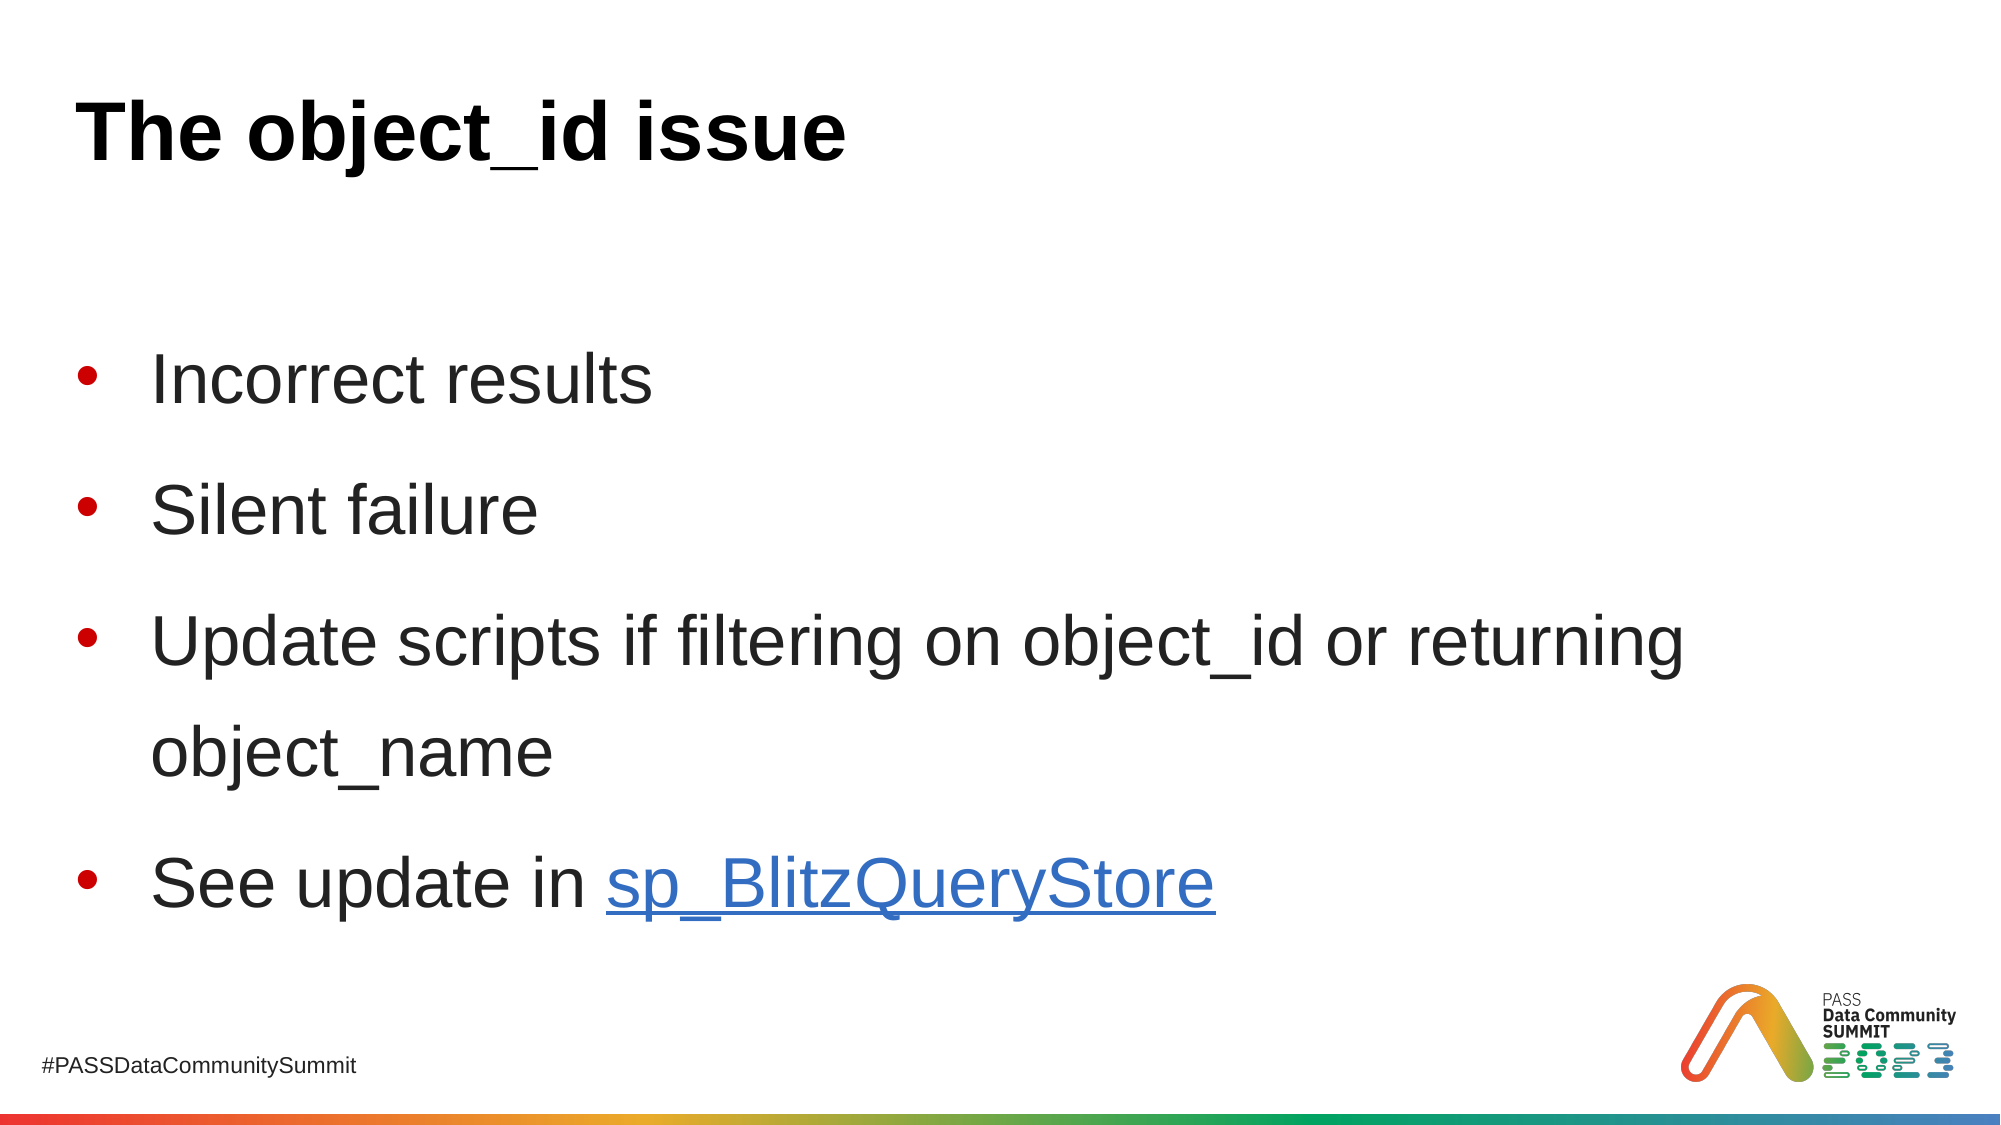

# The object_id issue
Incorrect results
Silent failure
Update scripts if filtering on object_id or returning object_name
See update in sp_BlitzQueryStore